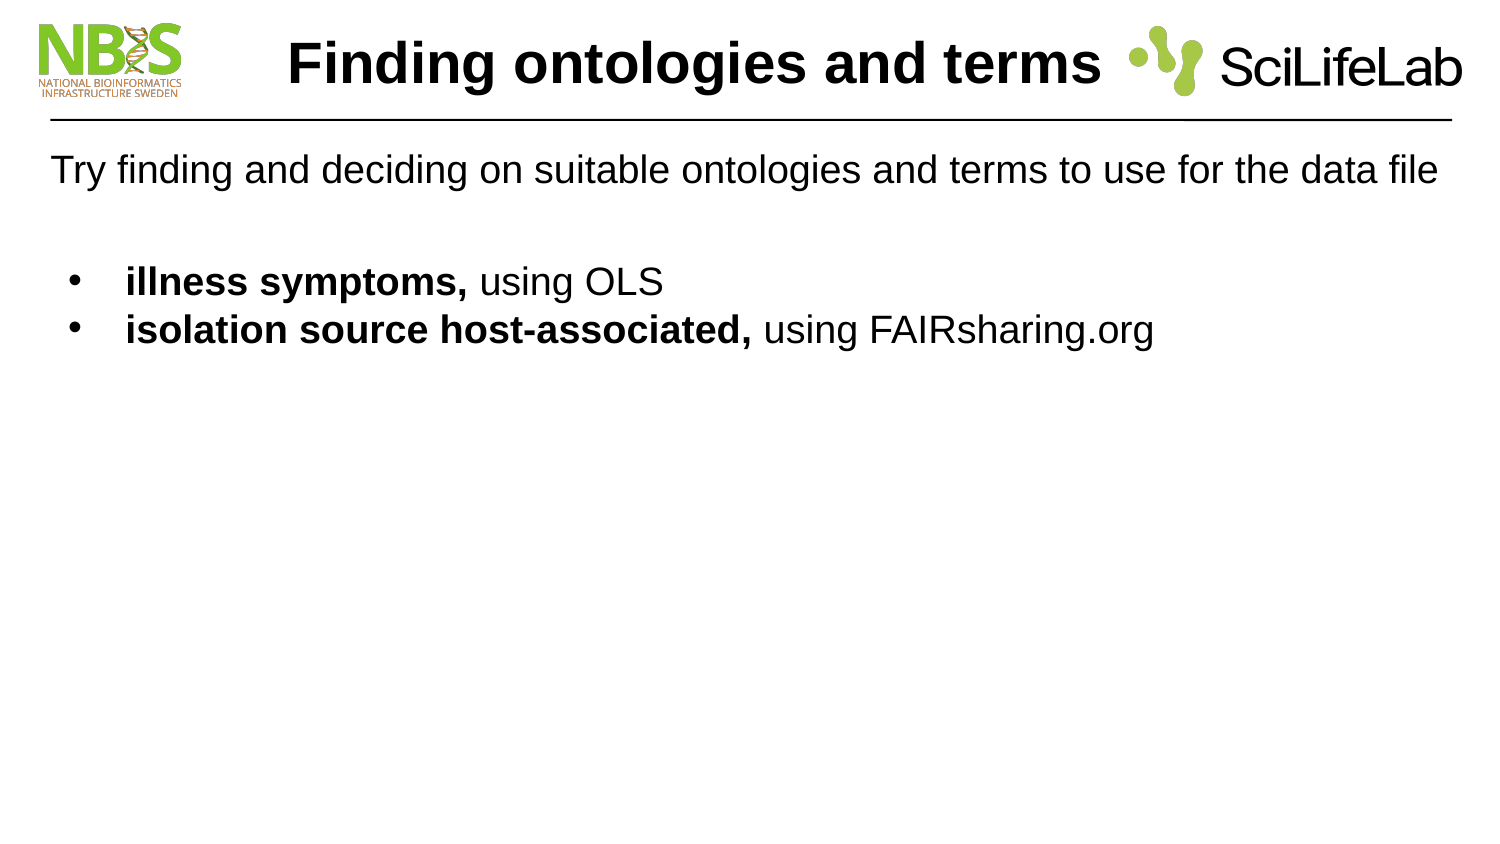

# Finding ontologies and terms
Try finding and deciding on suitable ontologies and terms to use for the data file

illness symptoms, using OLS
isolation source host-associated, using FAIRsharing.org